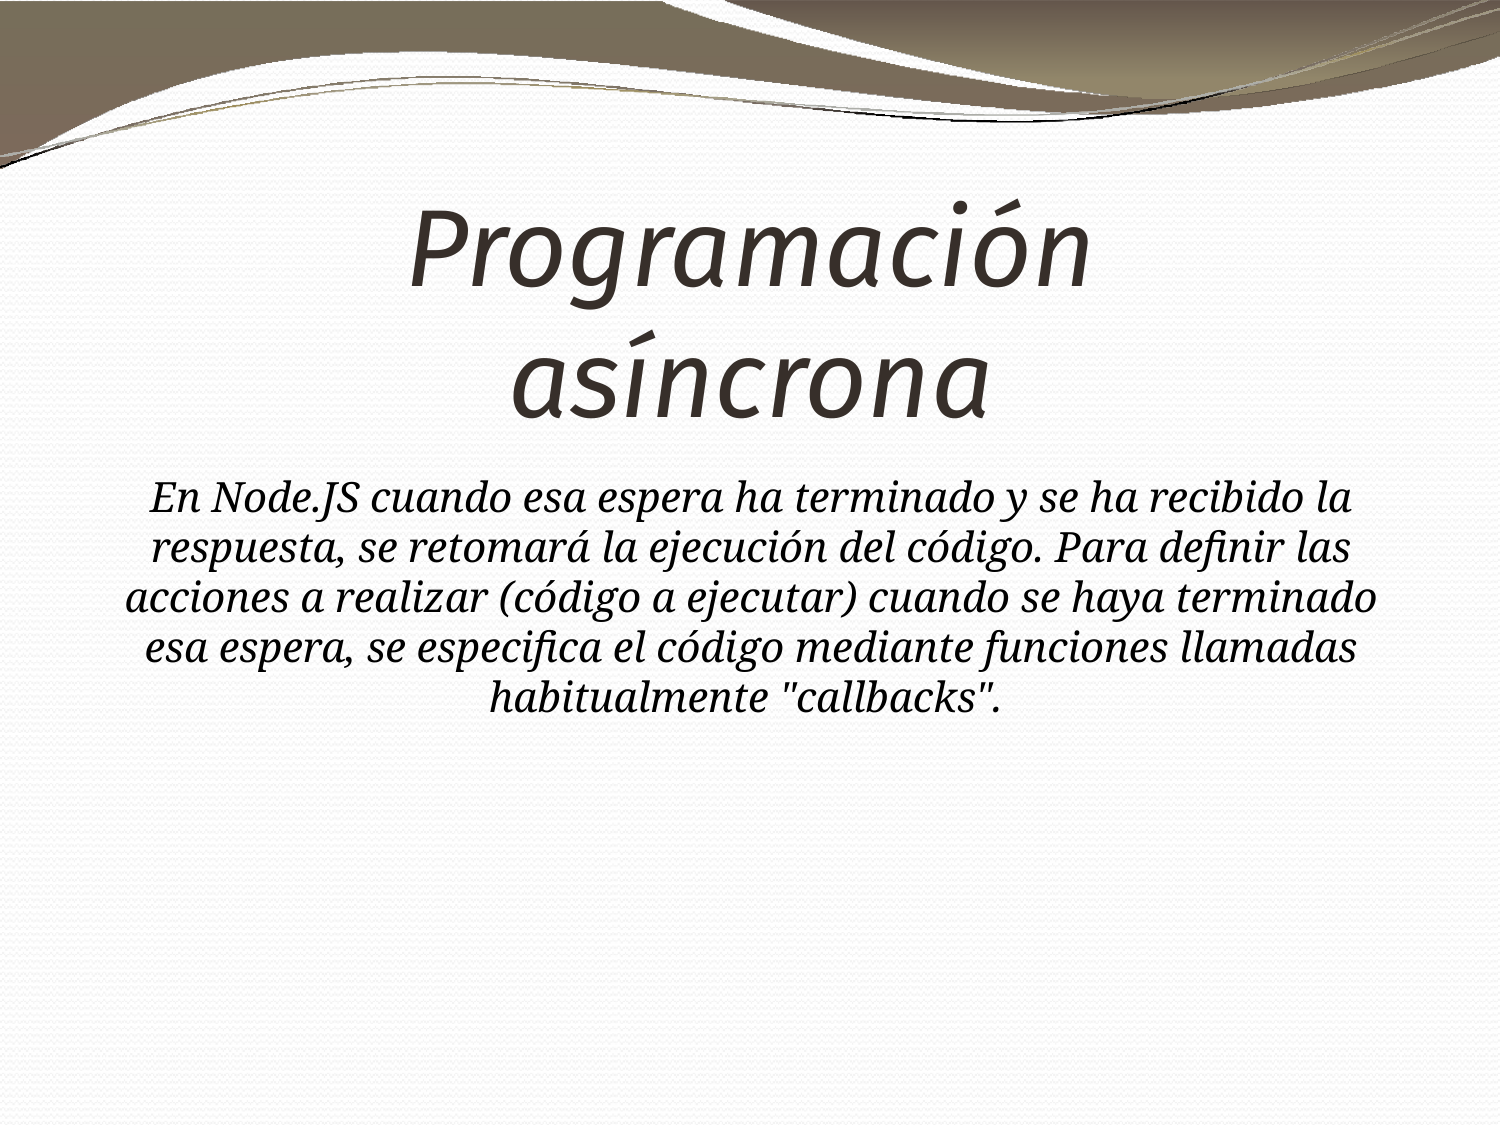

# Programación asíncrona
En Node.JS cuando esa espera ha terminado y se ha recibido la respuesta, se retomará la ejecución del código. Para definir las acciones a realizar (código a ejecutar) cuando se haya terminado esa espera, se especifica el código mediante funciones llamadas habitualmente "callbacks".